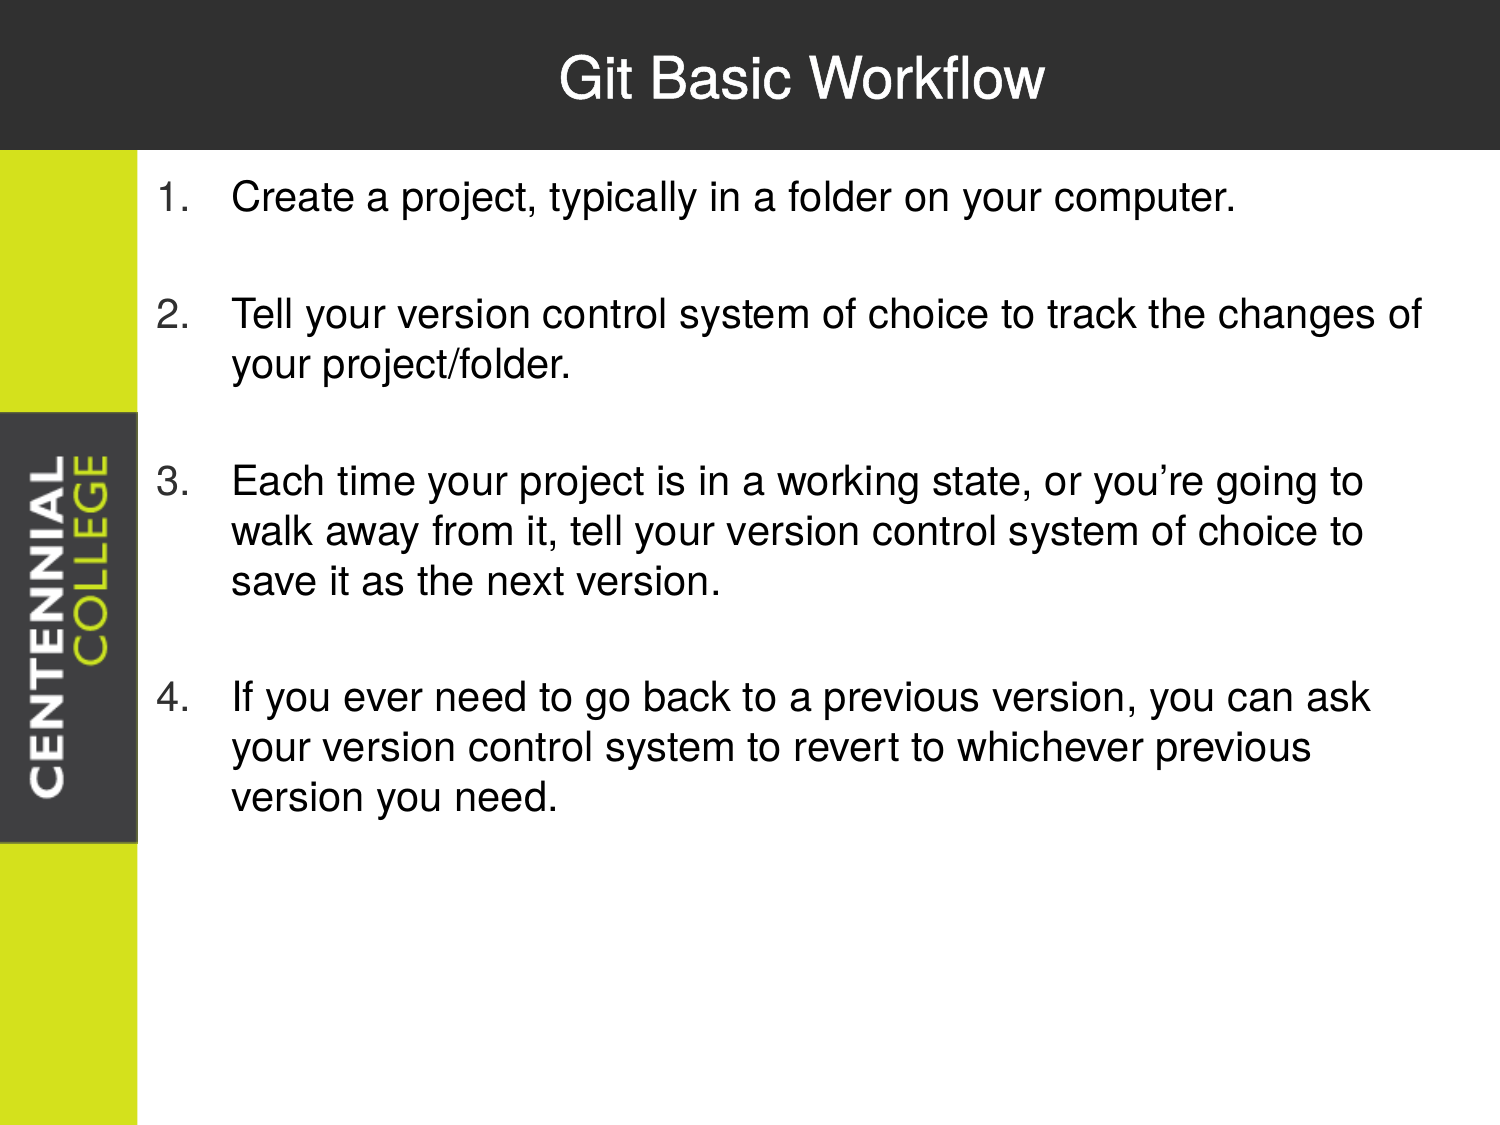

# Git Basic Workflow
Create a project, typically in a folder on your computer.

Tell your version control system of choice to track the changes of your project/folder.

Each time your project is in a working state, or you’re going to walk away from it, tell your version control system of choice to save it as the next version.

If you ever need to go back to a previous version, you can ask your version control system to revert to whichever previous version you need.